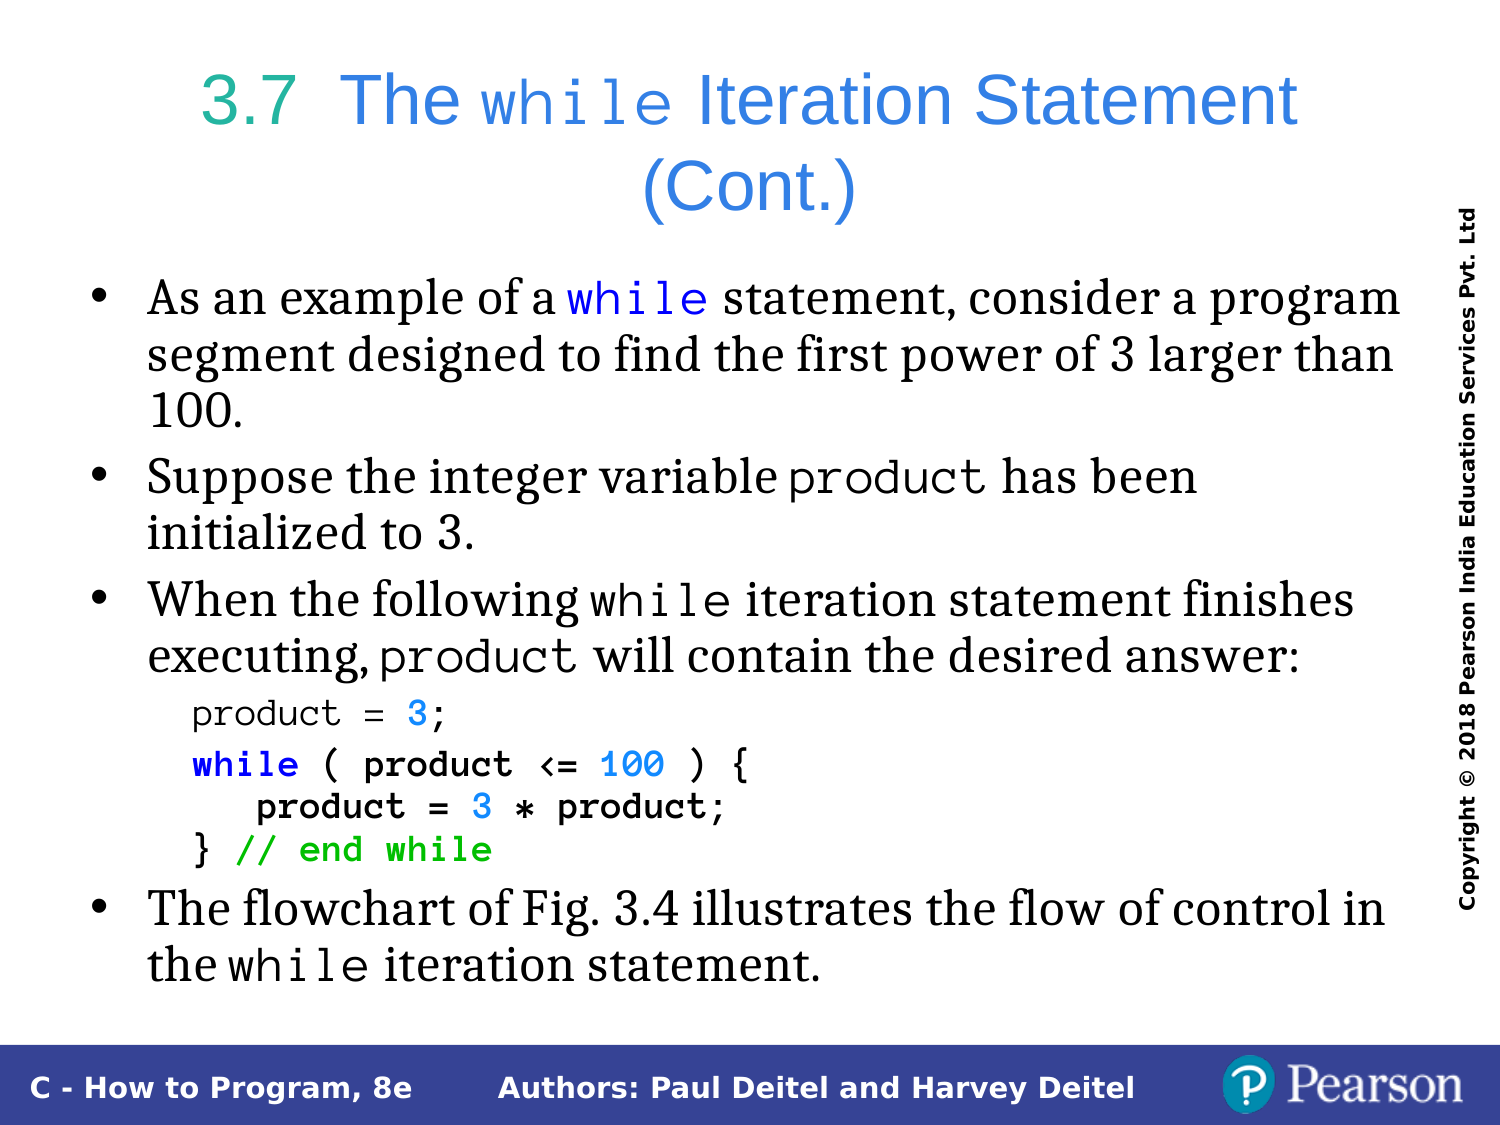

# 3.7  The while Iteration Statement (Cont.)
As an example of a while statement, consider a program segment designed to find the first power of 3 larger than 100.
Suppose the integer variable product has been initialized to 3.
When the following while iteration statement finishes executing, product will contain the desired answer:
product = 3;
while ( product <= 100 ) {
   product = 3 * product;
} // end while
The flowchart of Fig. 3.4 illustrates the flow of control in the while iteration statement.